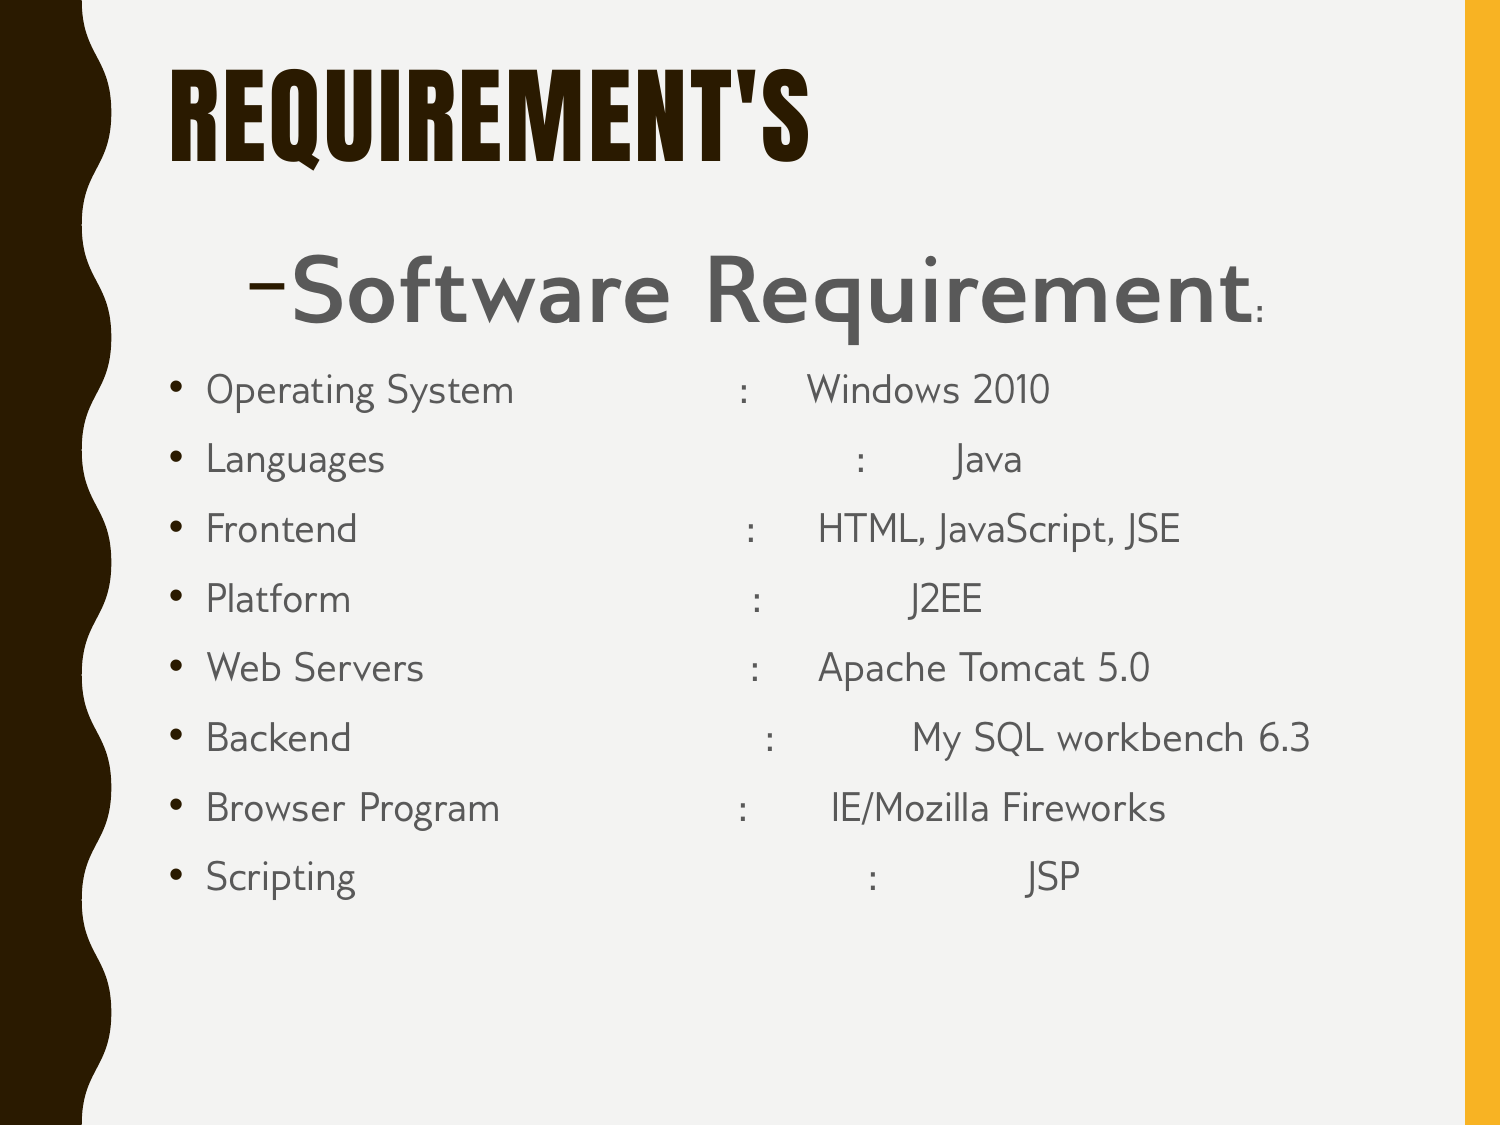

# requirement's
Software Requirement:
Operating System                  :  	Windows 2010
Languages	                            :   	Java
Frontend                               : 	 HTML, JavaScript, JSE
Platform                                :            J2EE
Web Servers                          : 	 Apache Tomcat 5.0
Backend                                 :           My SQL workbench 6.3
Browser Program                   :	  IE/Mozilla Fireworks
Scripting 	                             :            JSP